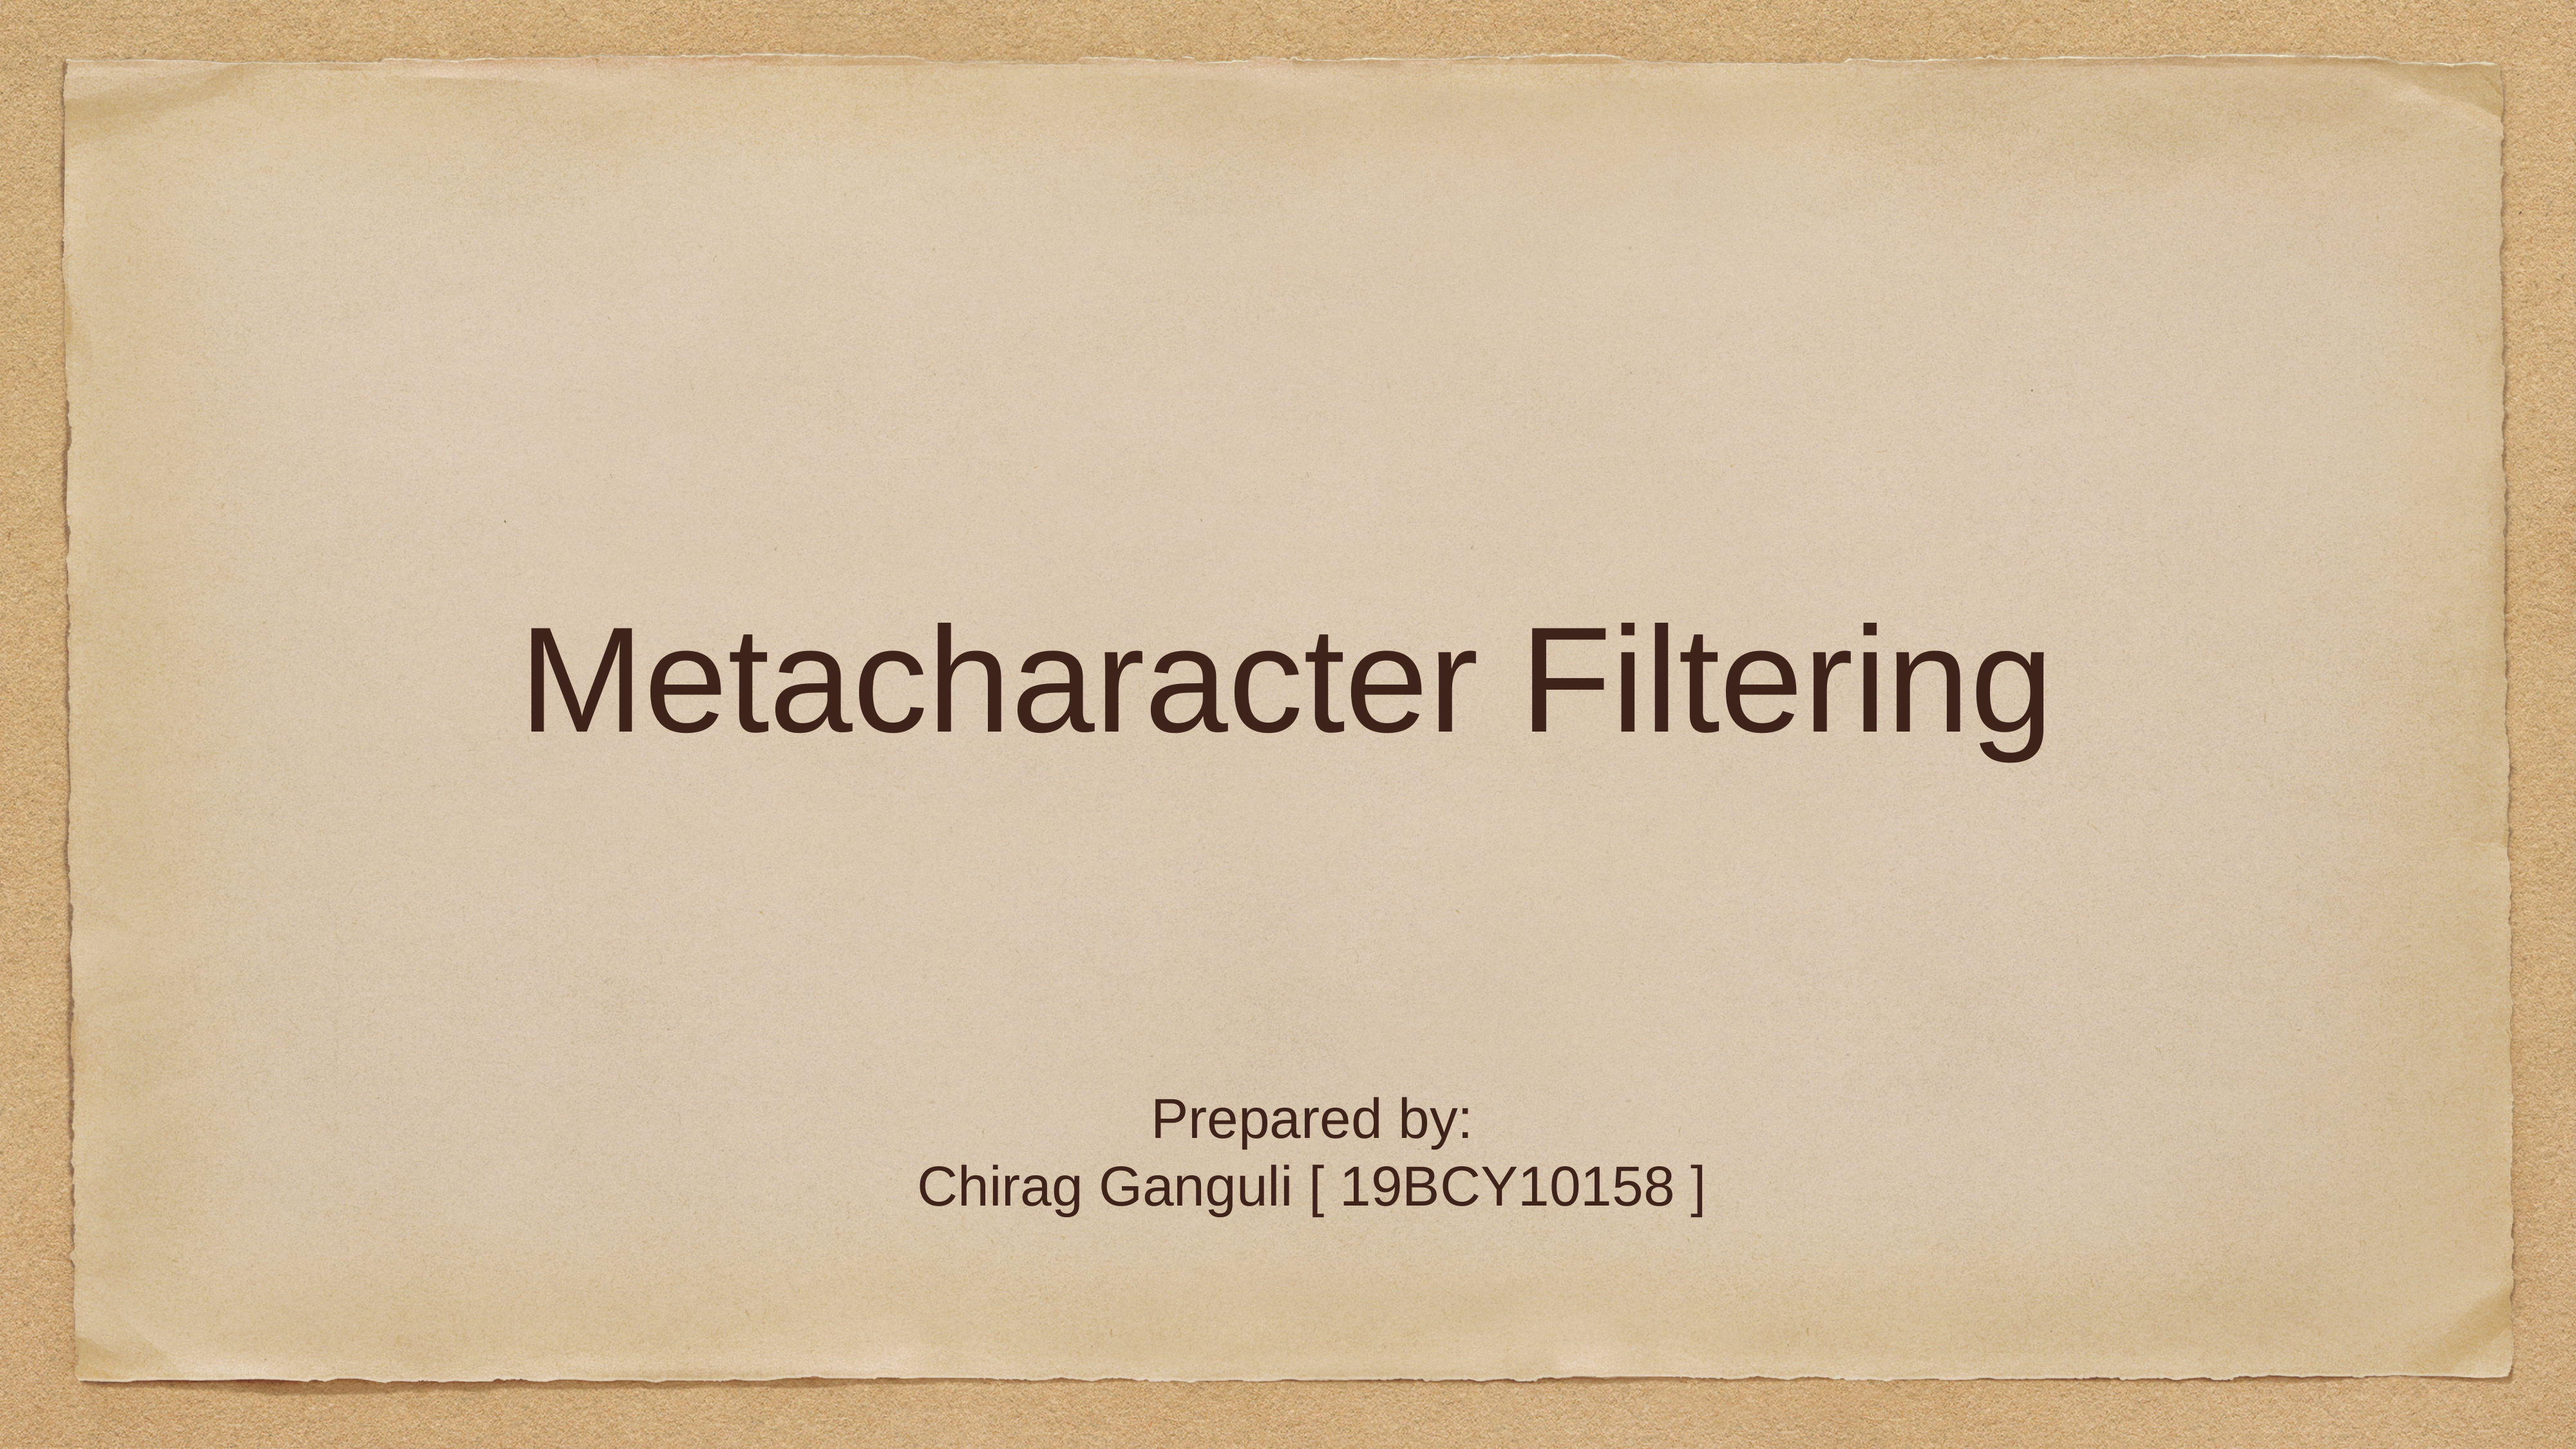

# Metacharacter Filtering
Prepared by:
Chirag Ganguli [ 19BCY10158 ]